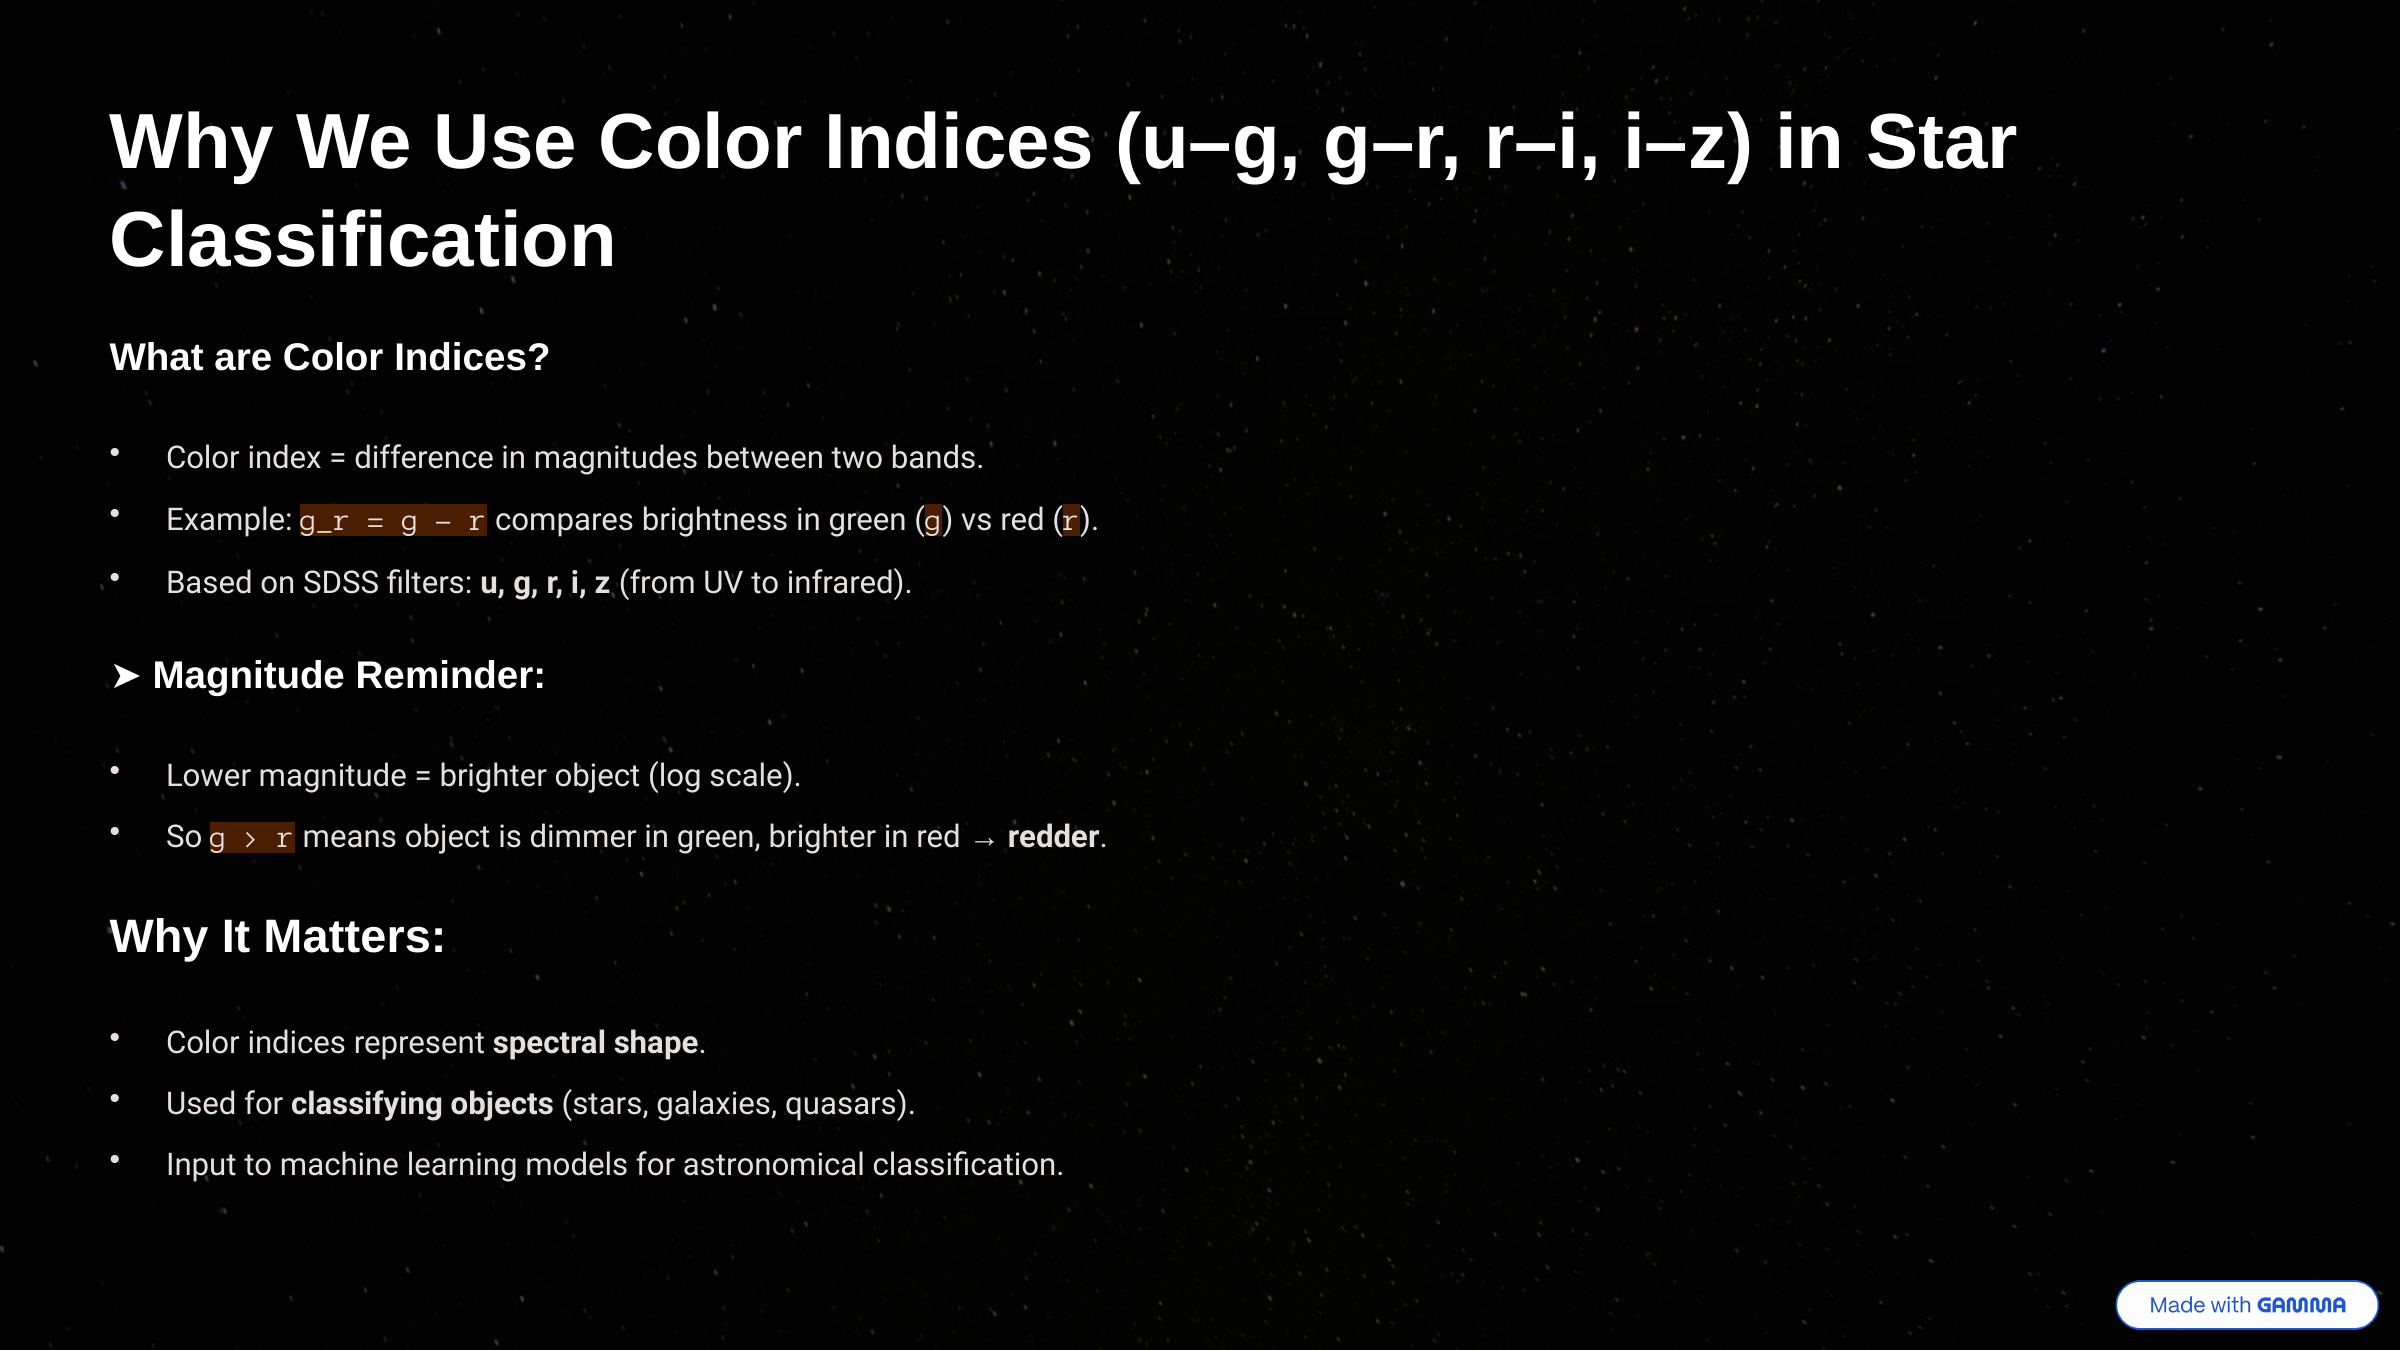

Why We Use Color Indices (u–g, g–r, r–i, i–z) in Star Classification
What are Color Indices?
Color index = difference in magnitudes between two bands.
Example: g_r = g - r compares brightness in green (g) vs red (r).
Based on SDSS filters: u, g, r, i, z (from UV to infrared).
➤ Magnitude Reminder:
Lower magnitude = brighter object (log scale).
So g > r means object is dimmer in green, brighter in red → redder.
Why It Matters:
Color indices represent spectral shape.
Used for classifying objects (stars, galaxies, quasars).
Input to machine learning models for astronomical classification.